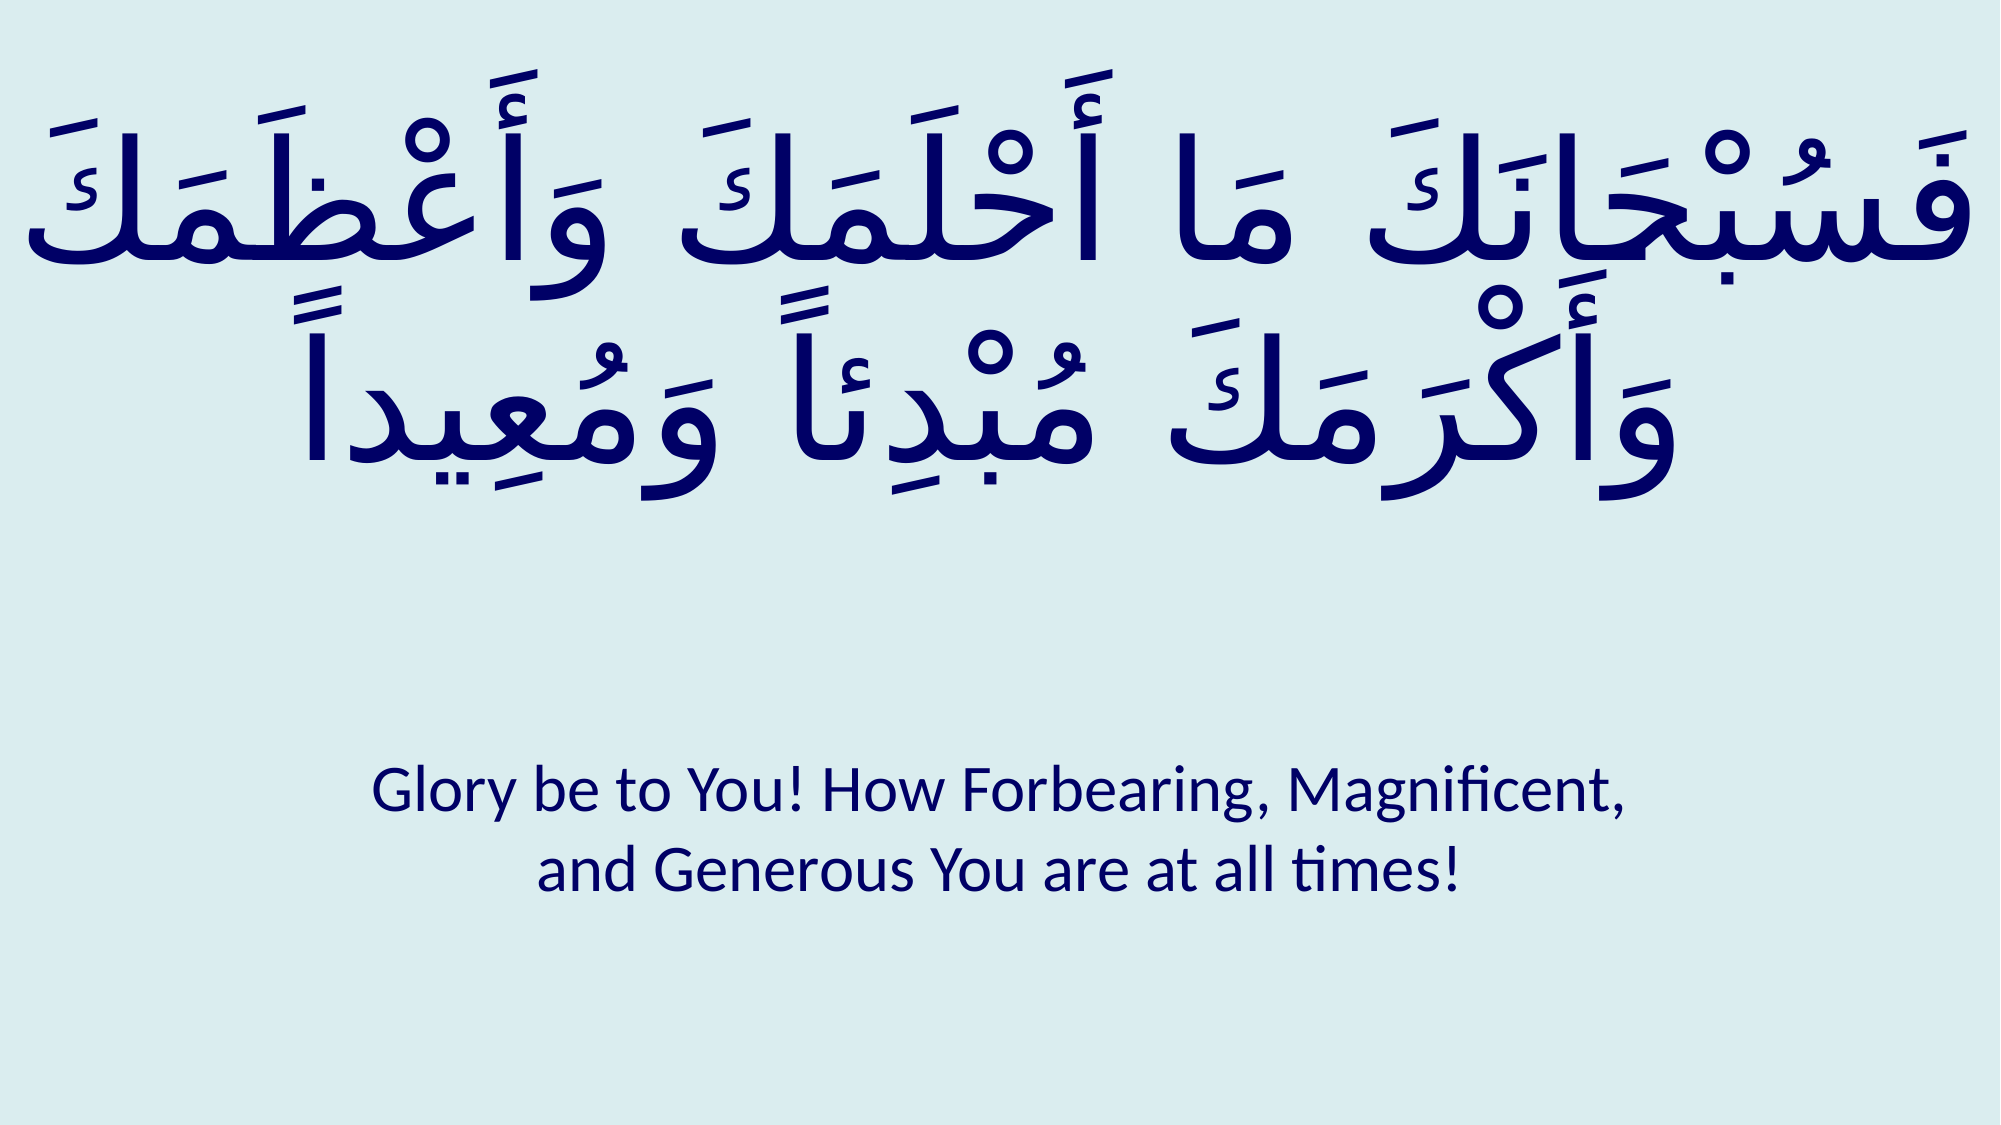

# فَسُبْحَانَكَ مَا أَحْلَمَكَ وَأَعْظَمَكَ وَأَكْرَمَكَ مُبْدِئاً وَمُعِيداً
Glory be to You! How Forbearing, Magnificent, and Generous You are at all times!